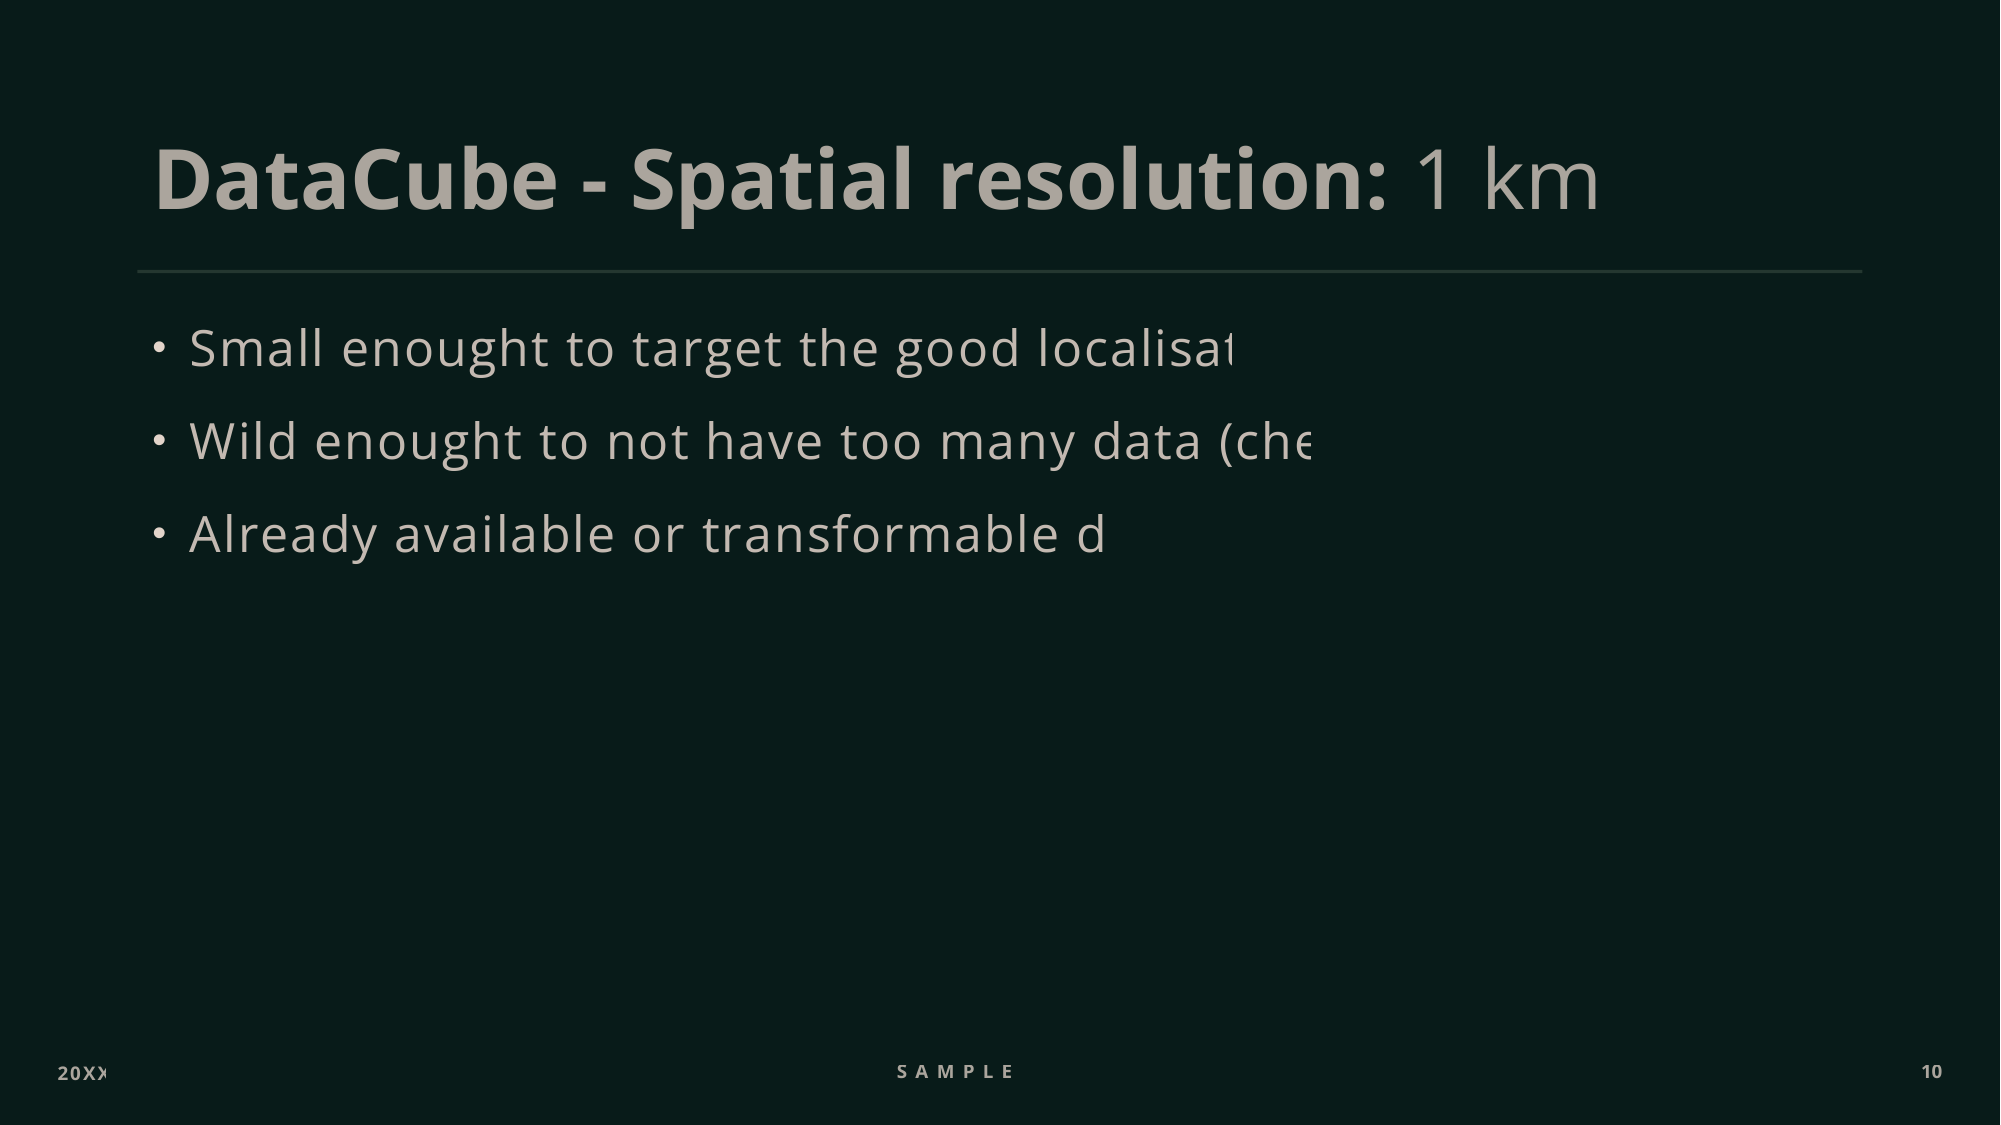

# DataCube - Spatial resolution: 1 km
Small enought to target the good localisation
Wild enought to not have too many data (cheap)
Already available or transformable data
20XX
Sample Text
10